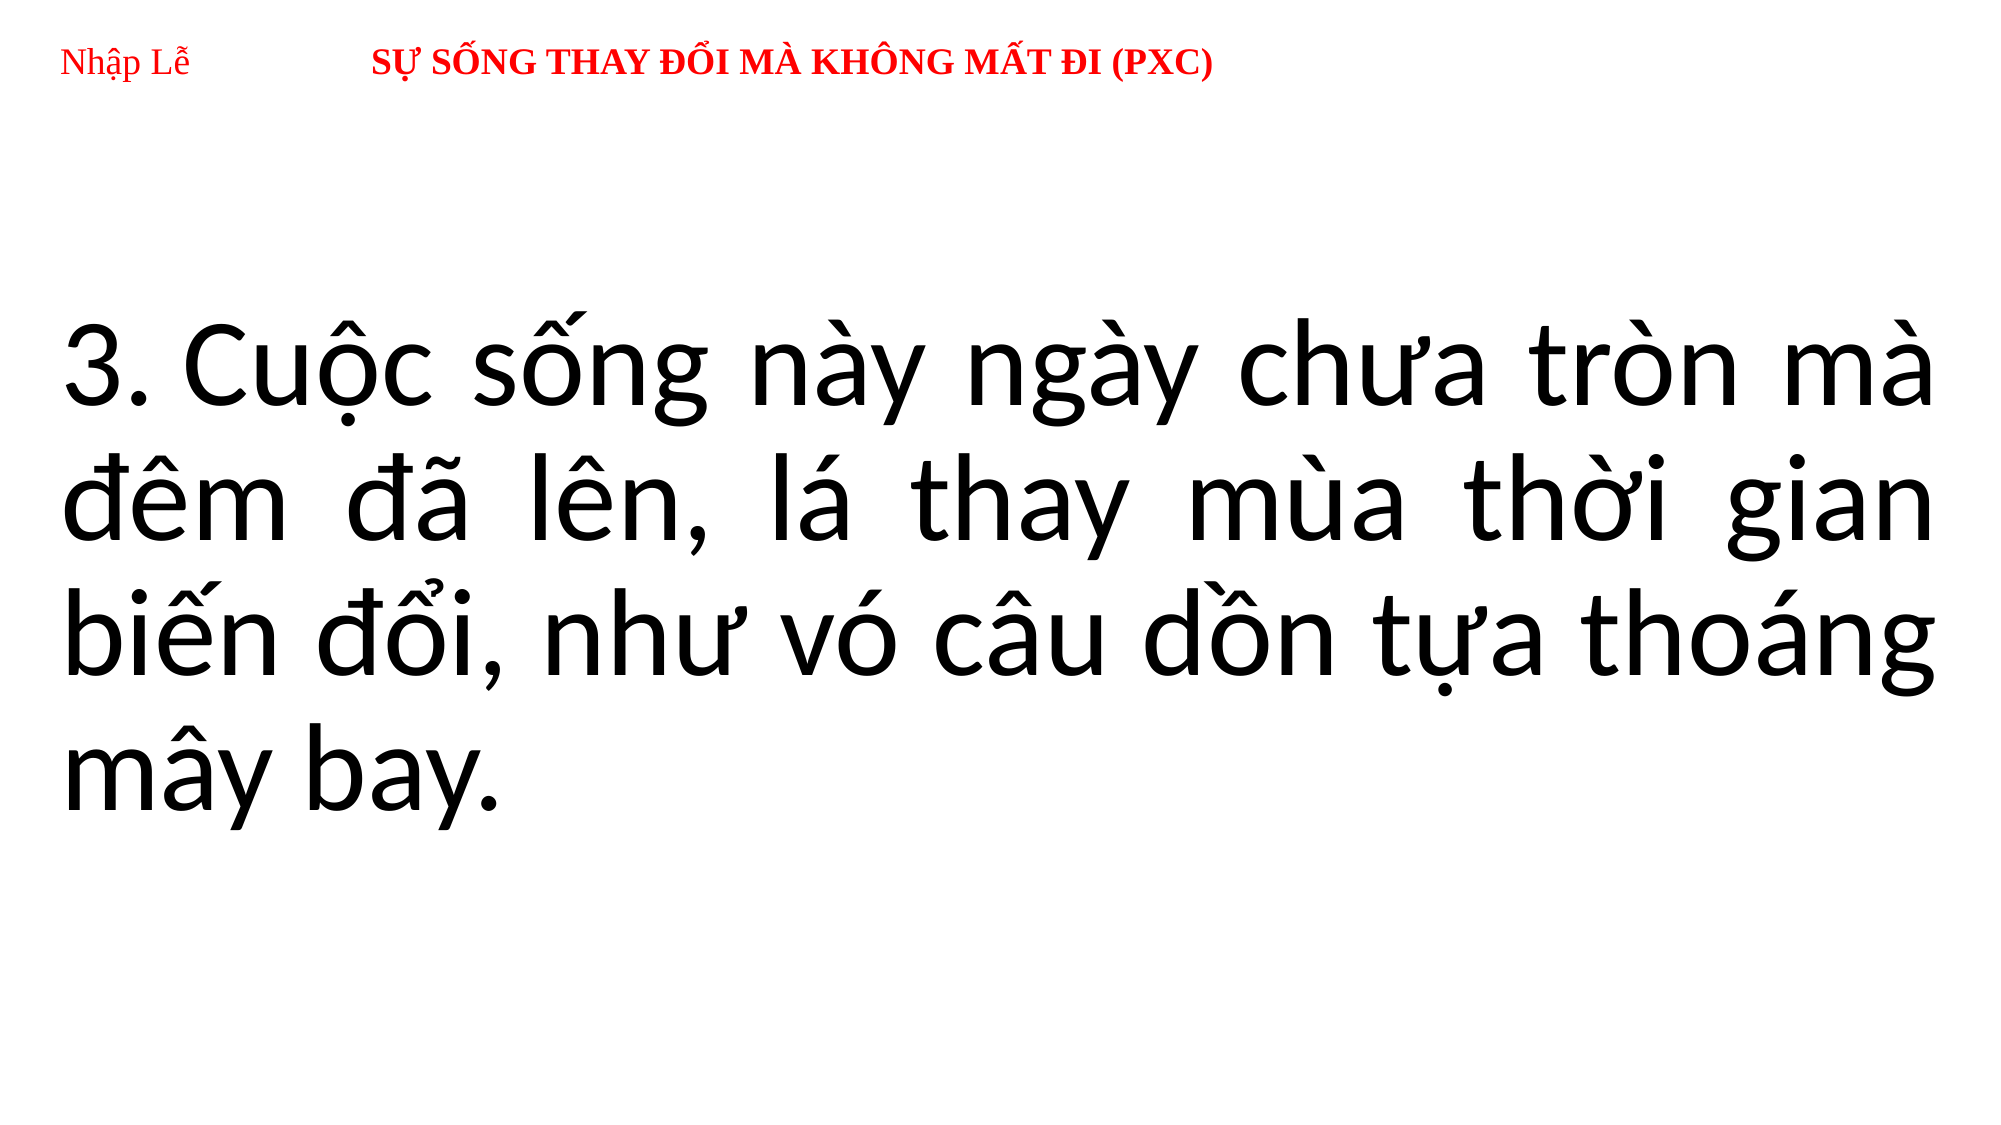

# Nhập Lễ                   SỰ SỐNG THAY ĐỔI MÀ KHÔNG MẤT ĐI (PXC)
3. Cuộc sống này ngày chưa tròn mà đêm đã lên, lá thay mùa thời gian biến đổi, như vó câu dồn tựa thoáng mây bay.